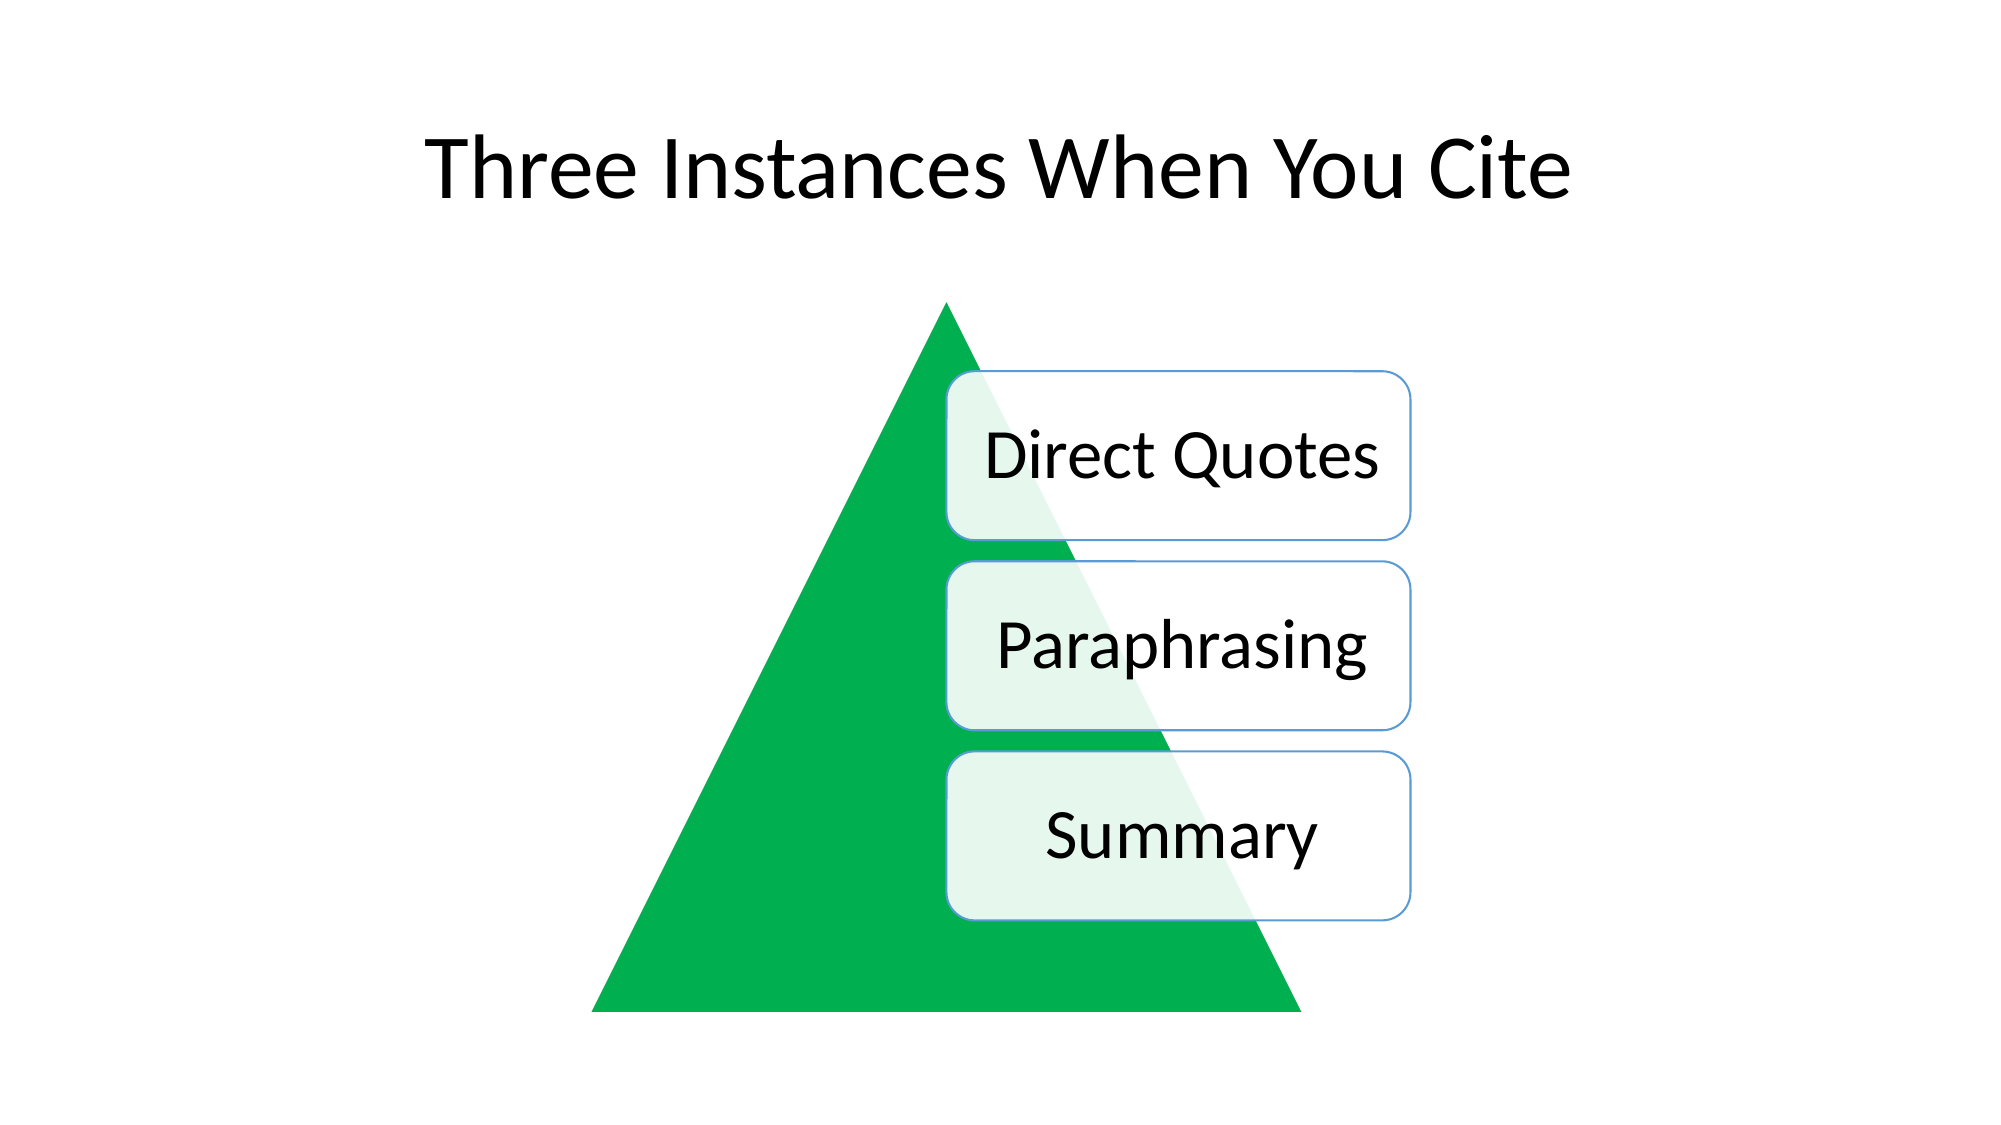

# Three Instances When You Cite
Direct Quotes
Paraphrasing
Summary